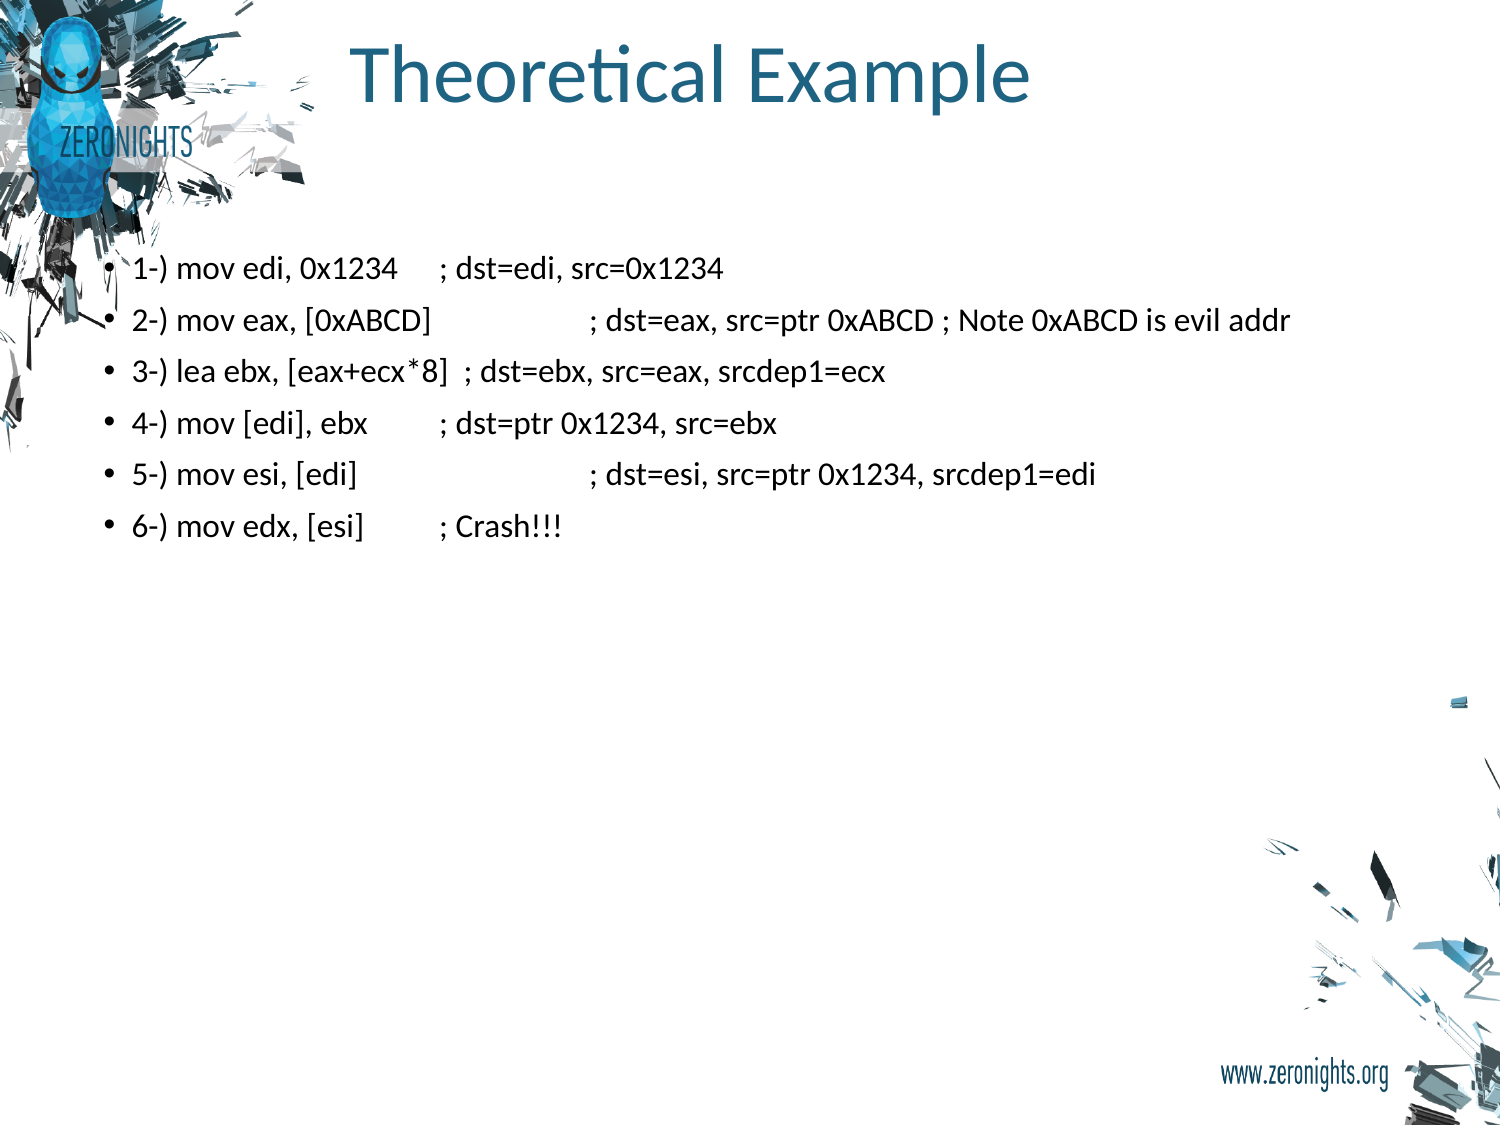

# Theoretical Example
1-) mov edi, 0x1234	 ; dst=edi, src=0x1234
2-) mov eax, [0xABCD] 	 ; dst=eax, src=ptr 0xABCD ; Note 0xABCD is evil addr
3-) lea ebx, [eax+ecx*8]  ; dst=ebx, src=eax, srcdep1=ecx
4-) mov [edi], ebx 	 ; dst=ptr 0x1234, src=ebx
5-) mov esi, [edi] 		 ; dst=esi, src=ptr 0x1234, srcdep1=edi
6-) mov edx, [esi] 	 ; Crash!!!